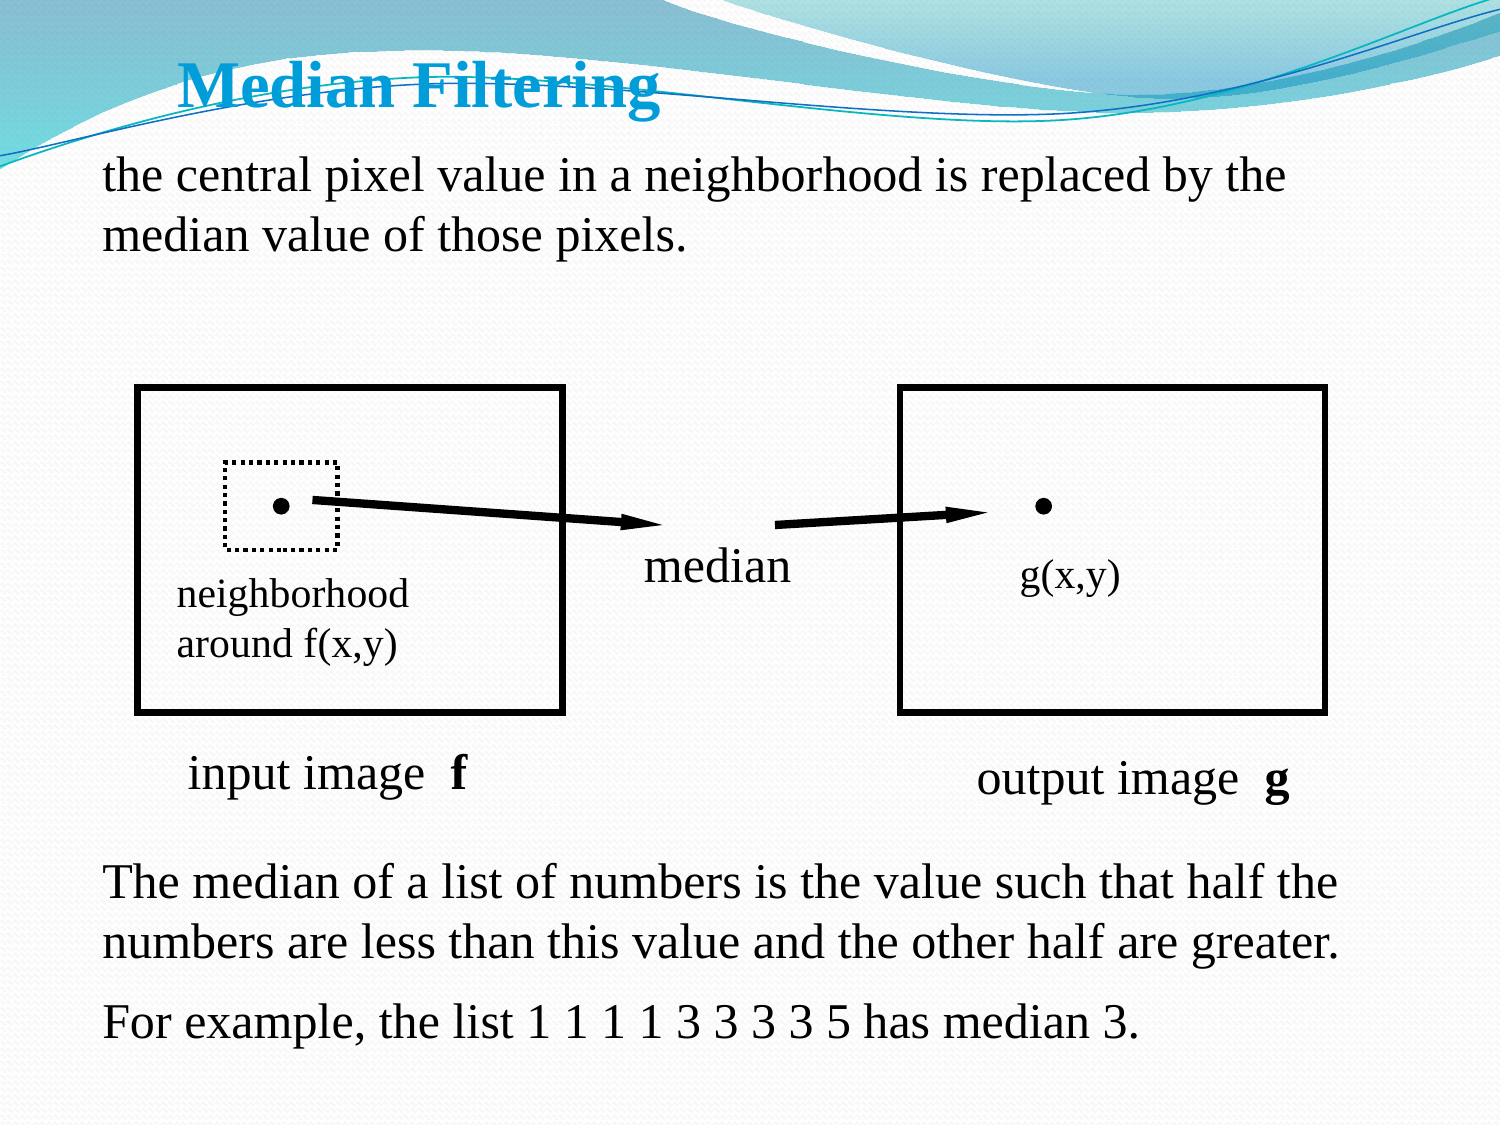

Median Filtering
the central pixel value in a neighborhood is replaced by the median value of those pixels.

The median of a list of numbers is the value such that half the numbers are less than this value and the other half are greater.
For example, the list 1 1 1 1 3 3 3 3 5 has median 3.

median
g(x,y)
neighborhood
around f(x,y)
input image  f
output image  g